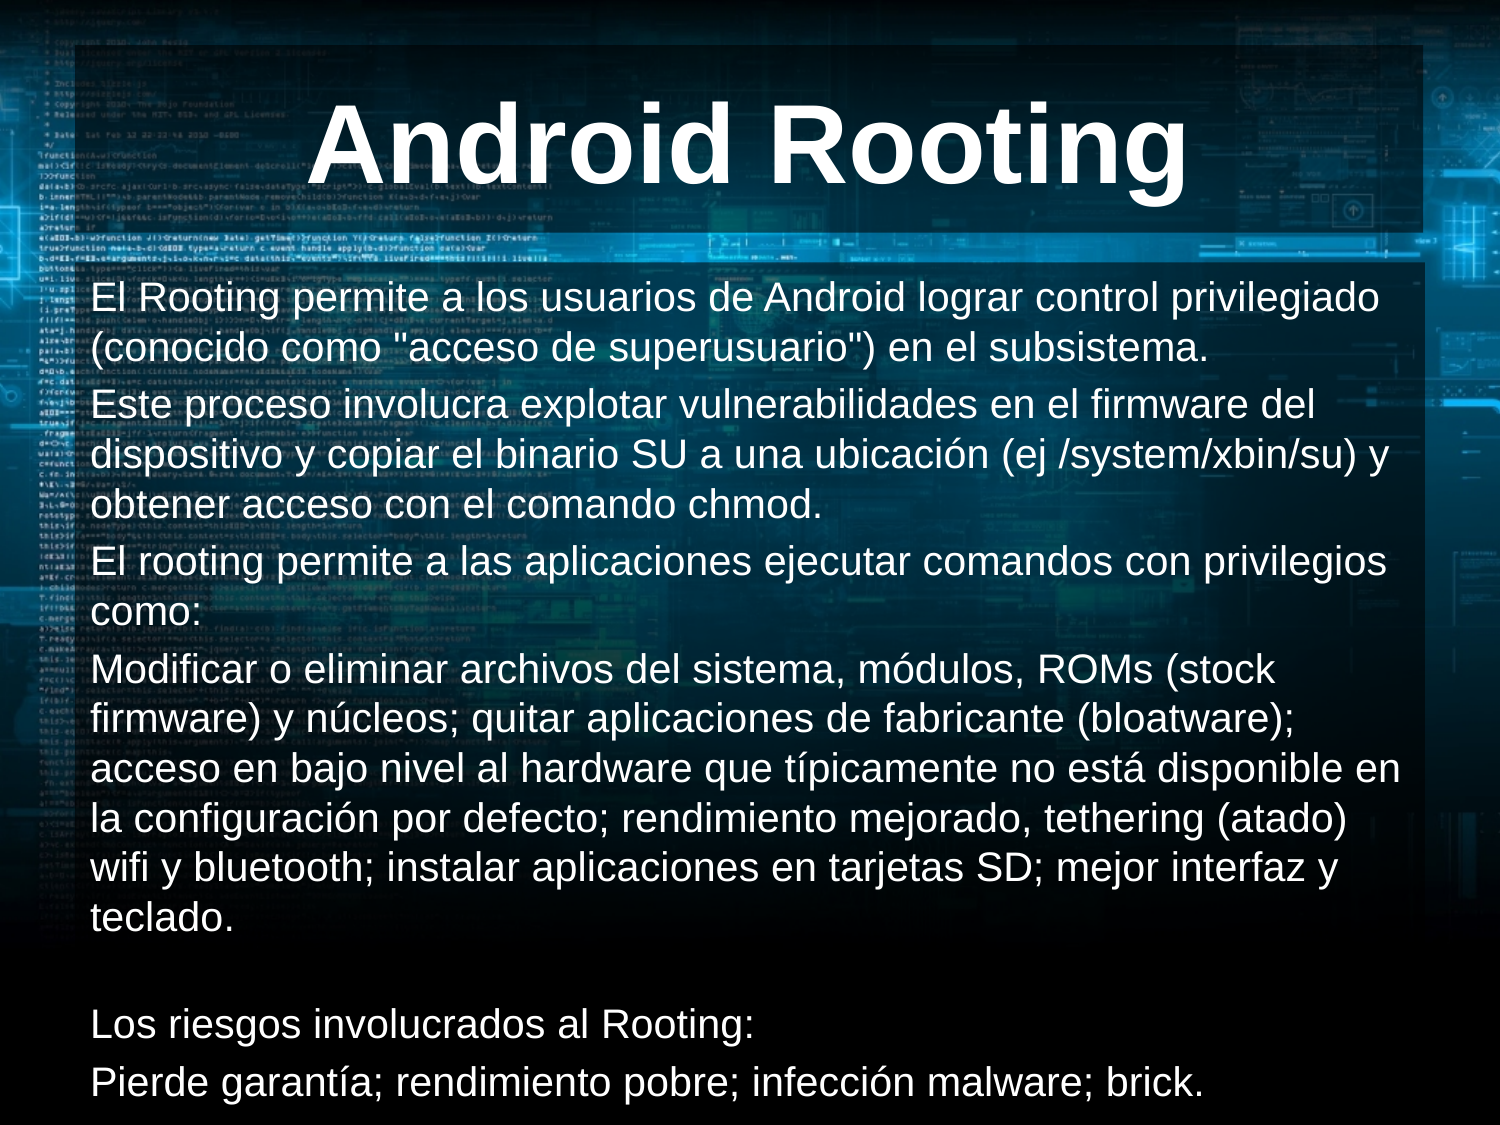

# Android Rooting
El Rooting permite a los usuarios de Android lograr control privilegiado (conocido como "acceso de superusuario") en el subsistema.
Este proceso involucra explotar vulnerabilidades en el firmware del dispositivo y copiar el binario SU a una ubicación (ej /system/xbin/su) y obtener acceso con el comando chmod.
El rooting permite a las aplicaciones ejecutar comandos con privilegios como:
Modificar o eliminar archivos del sistema, módulos, ROMs (stock firmware) y núcleos; quitar aplicaciones de fabricante (bloatware); acceso en bajo nivel al hardware que típicamente no está disponible en la configuración por defecto; rendimiento mejorado, tethering (atado) wifi y bluetooth; instalar aplicaciones en tarjetas SD; mejor interfaz y teclado.
Los riesgos involucrados al Rooting:
Pierde garantía; rendimiento pobre; infección malware; brick.